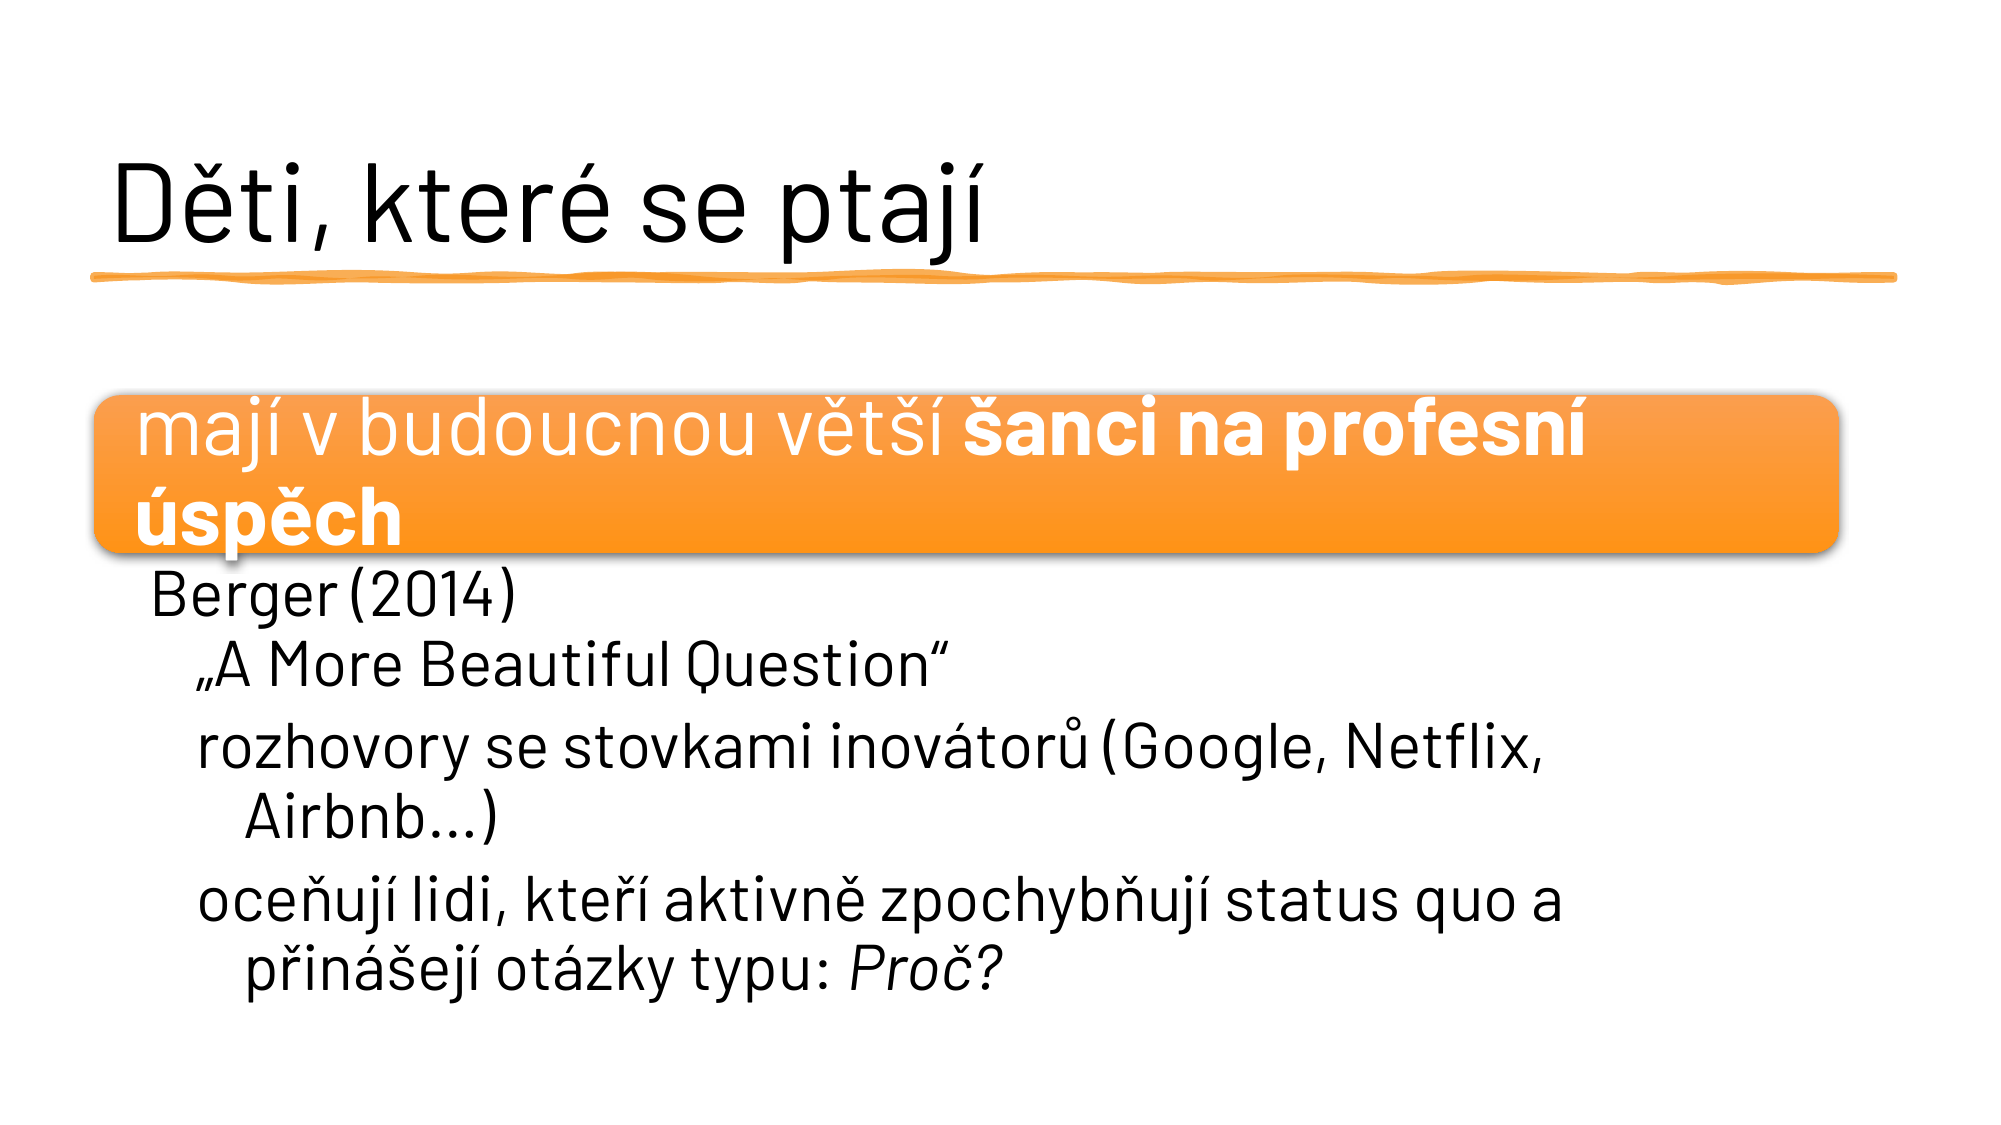

# Děti, které se ptají

mají v budoucnou větší šanci na profesní úspěch
Berger (2014)
„A More Beautiful Question“
rozhovory se stovkami inovátorů (Google, Netflix, Airbnb…)
oceňují lidi, kteří aktivně zpochybňují status quo a přinášejí otázky typu: Proč?